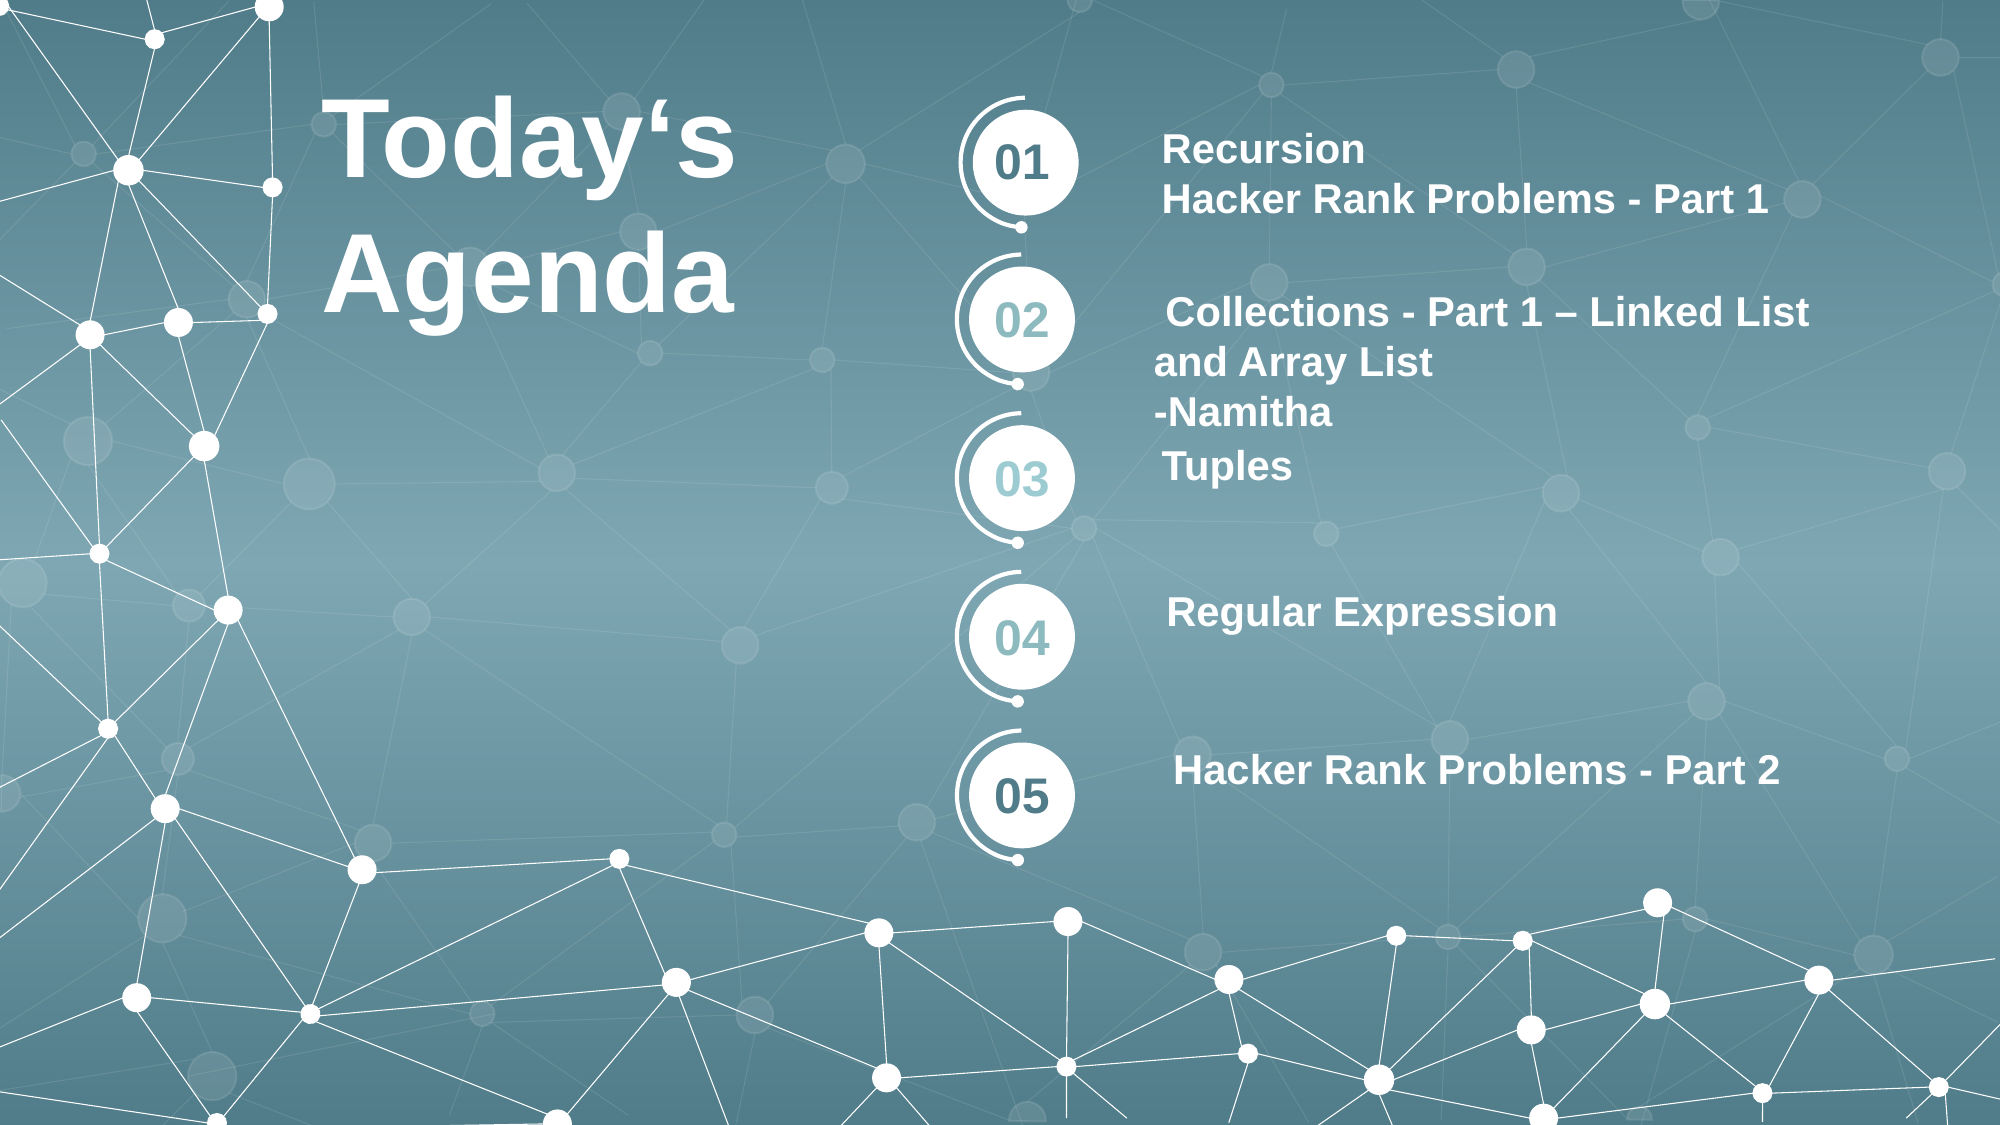

Recursion
Hacker Rank Problems - Part 1
01
Today‘s Agenda

 Collections - Part 1 – Linked List and Array List
-Namitha

02

Tuples
03

Regular Expression

04

 Hacker Rank Problems - Part 2
05